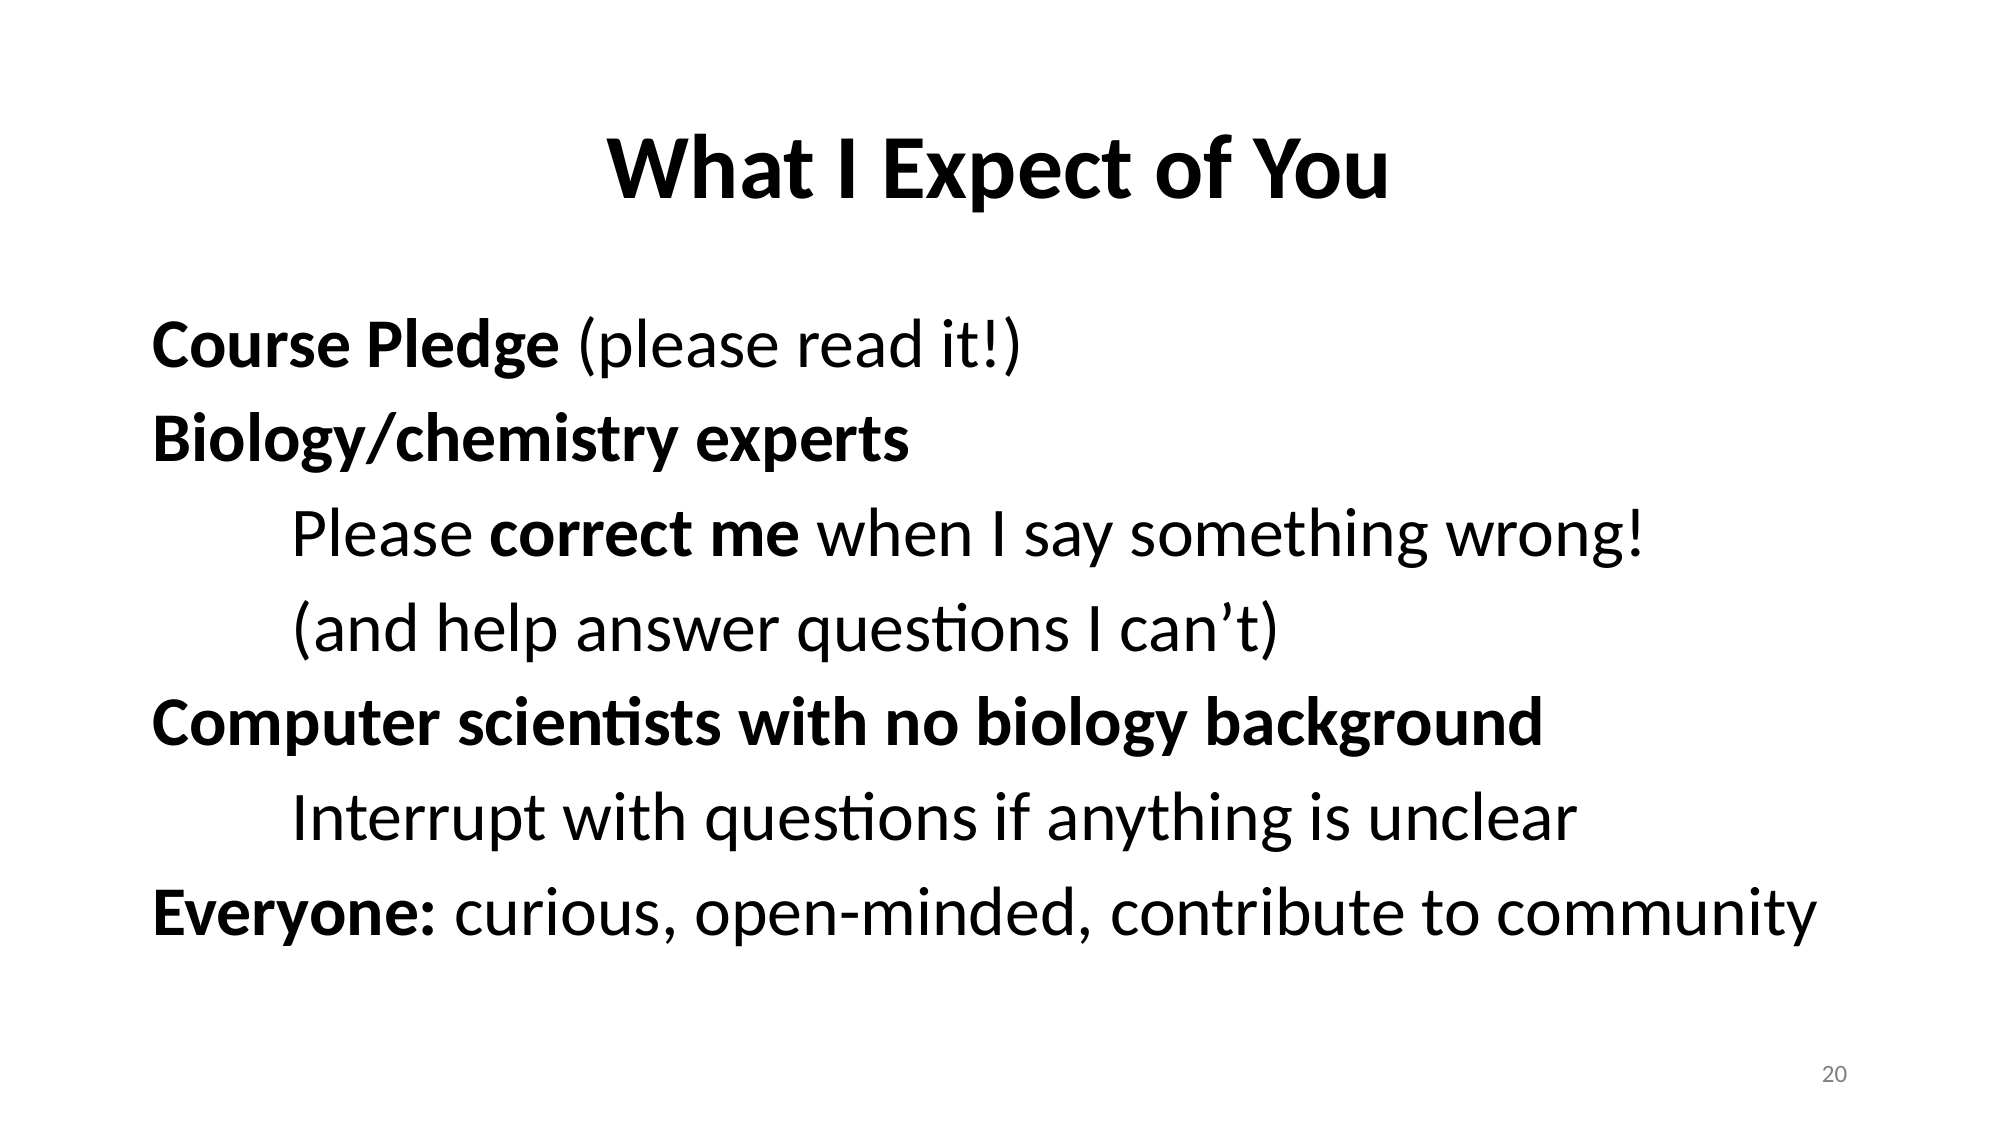

# What I Expect of You
Course Pledge (please read it!)
Biology/chemistry experts
	Please correct me when I say something wrong!
		(and help answer questions I can’t)
Computer scientists with no biology background
	Interrupt with questions if anything is unclear
Everyone: curious, open-minded, contribute to community
20